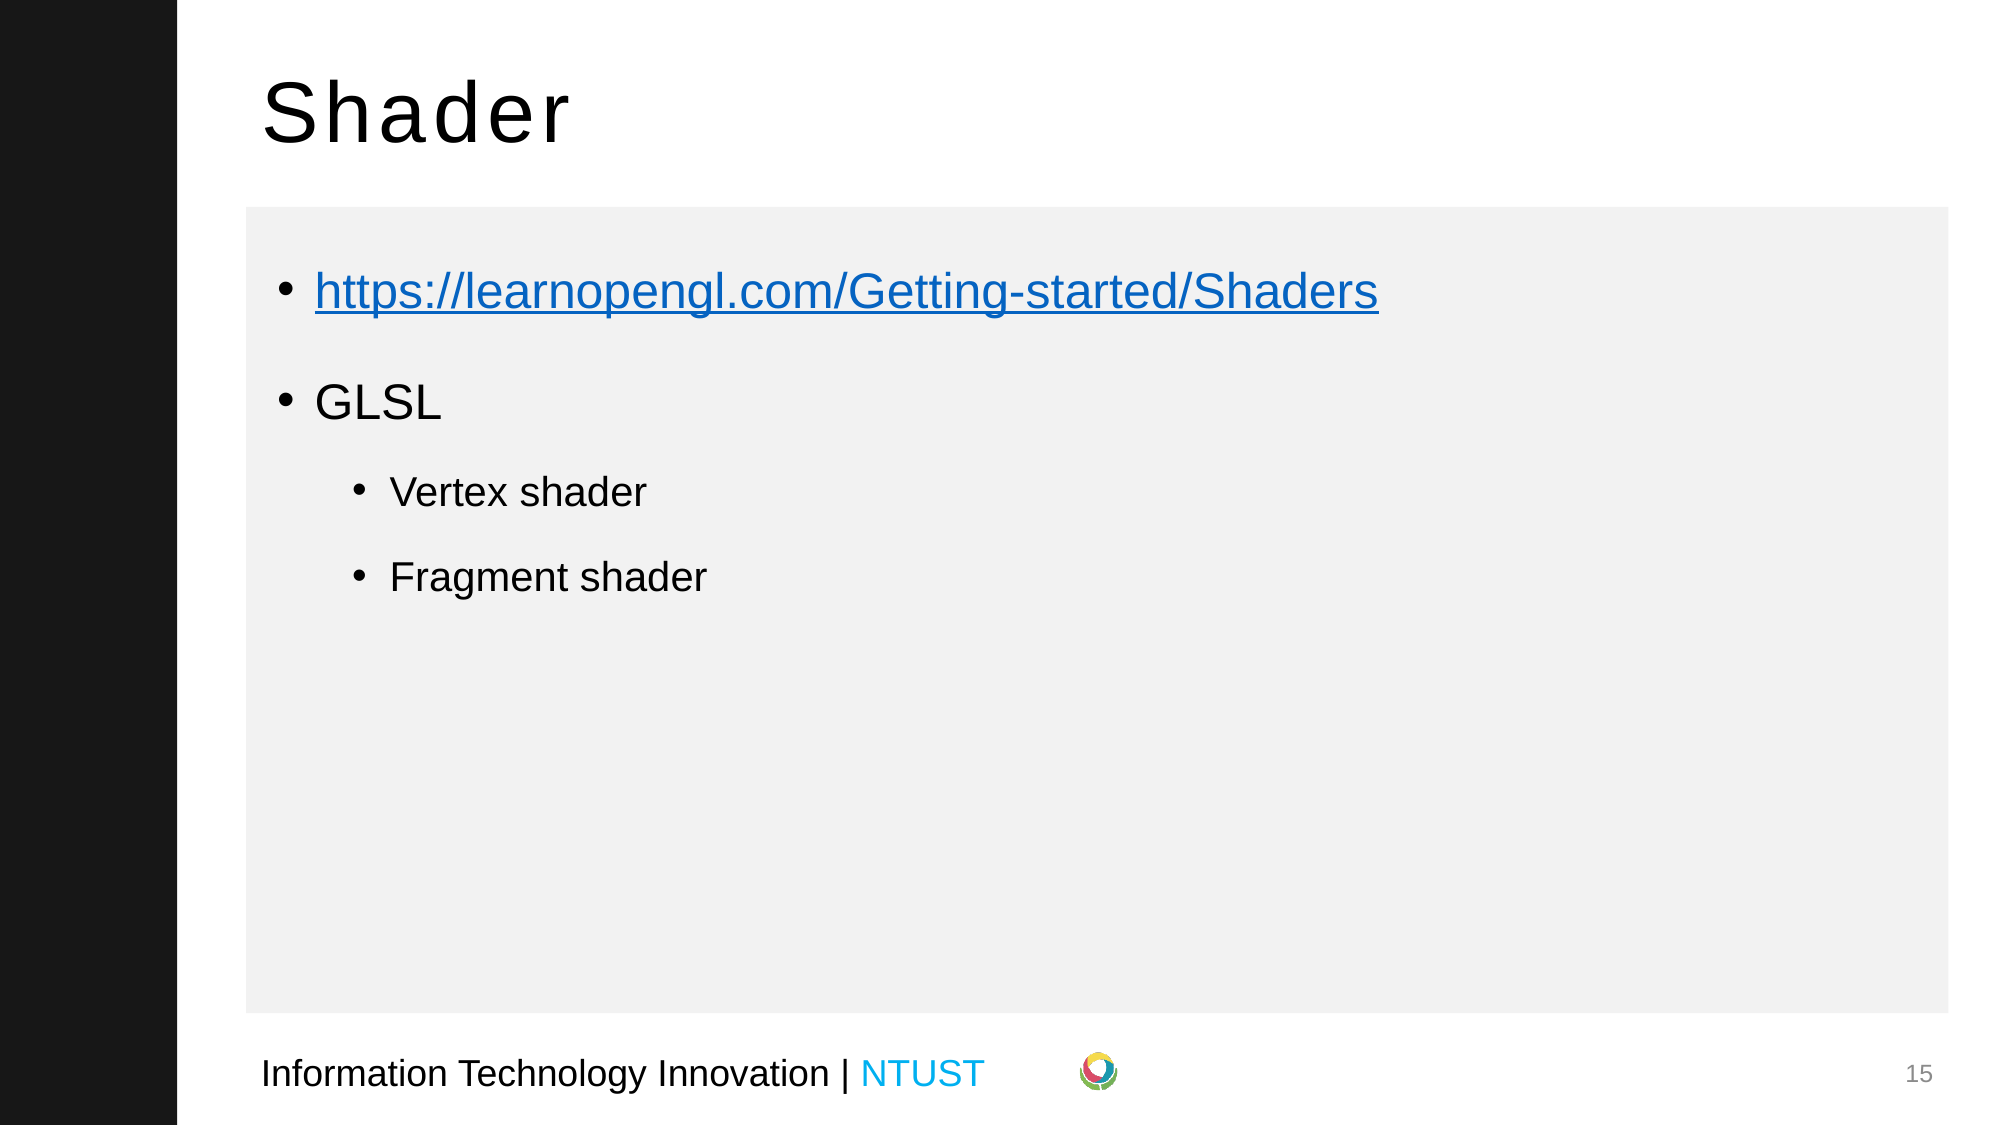

# Shader
https://learnopengl.com/Getting-started/Shaders
GLSL
Vertex shader
Fragment shader